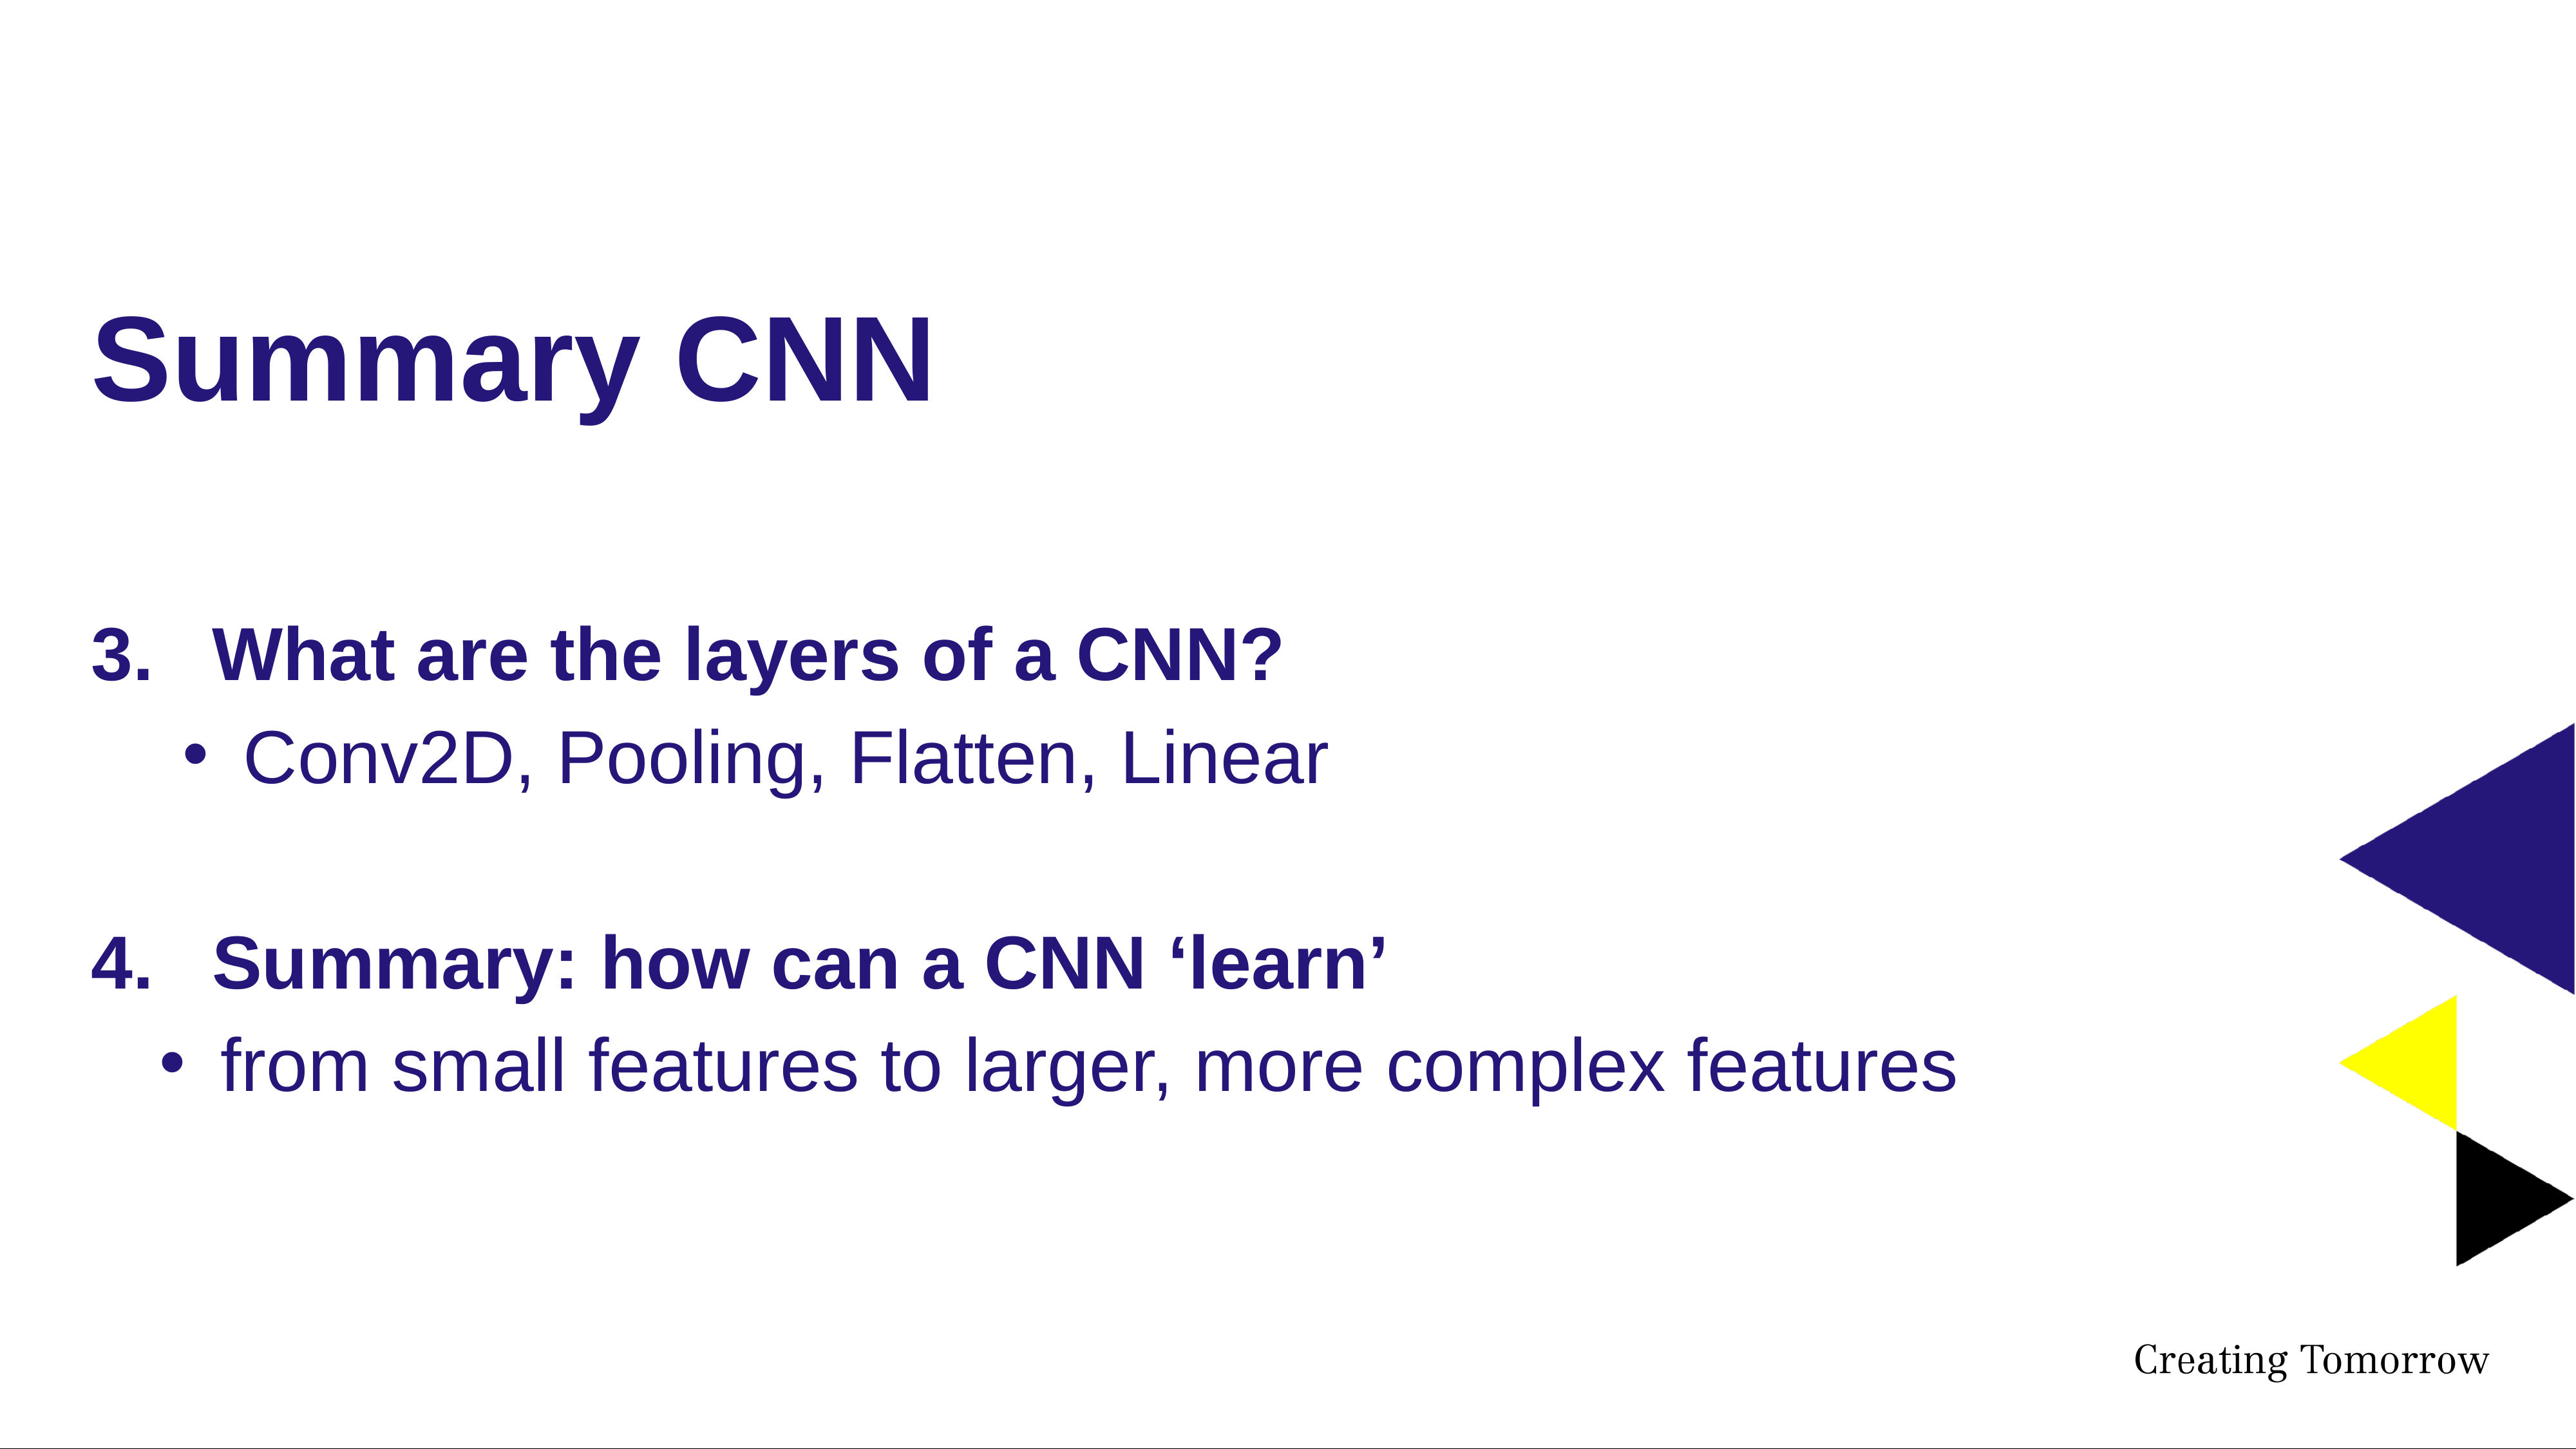

# Summary CNN
What are the layers of a CNN?
Conv2D, Pooling, Flatten, Linear

Summary: how can a CNN ‘learn’
from small features to larger, more complex features